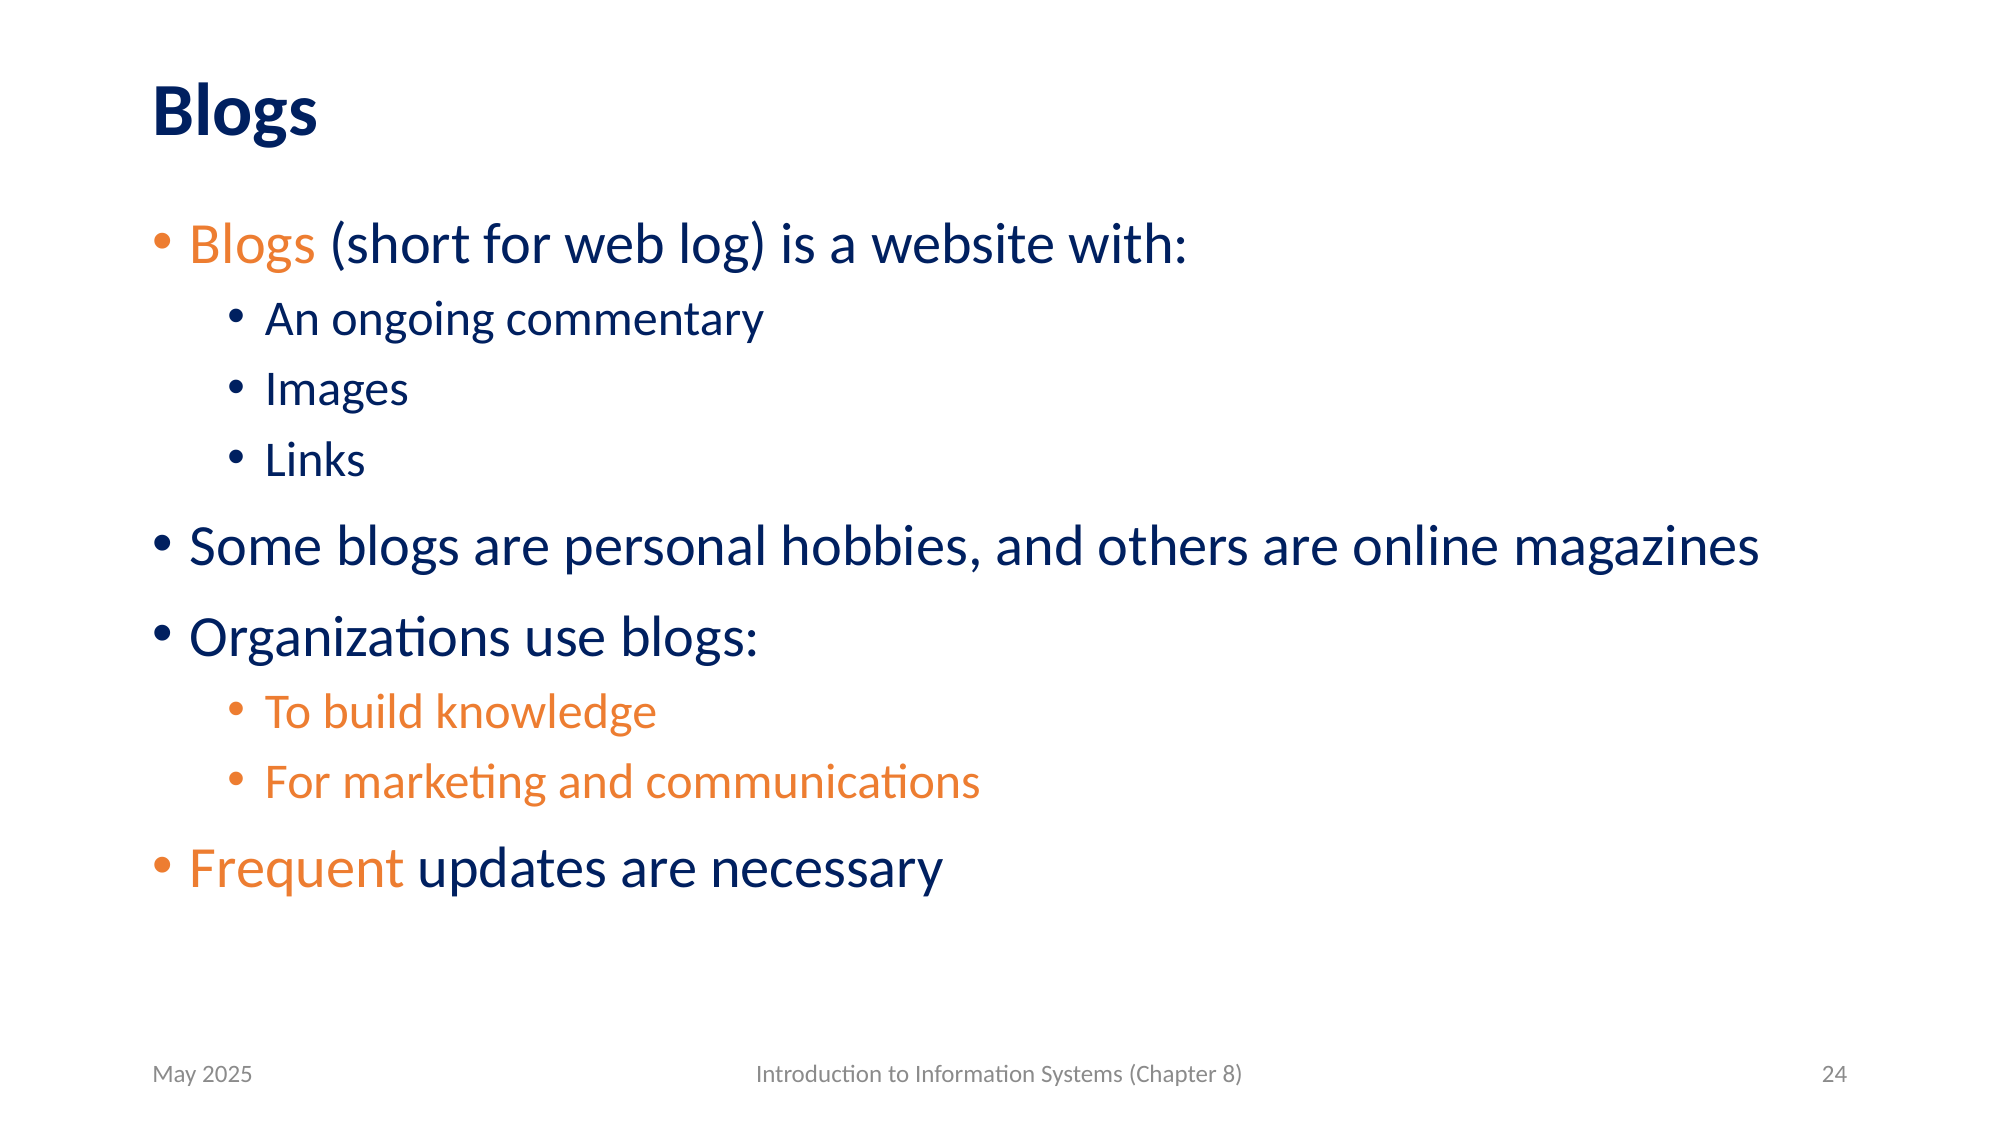

# Blogs
Blogs (short for web log) is a website with:
An ongoing commentary
Images
Links
Some blogs are personal hobbies, and others are online magazines
Organizations use blogs:
To build knowledge
For marketing and communications
Frequent updates are necessary
May 2025
Introduction to Information Systems (Chapter 8)
24